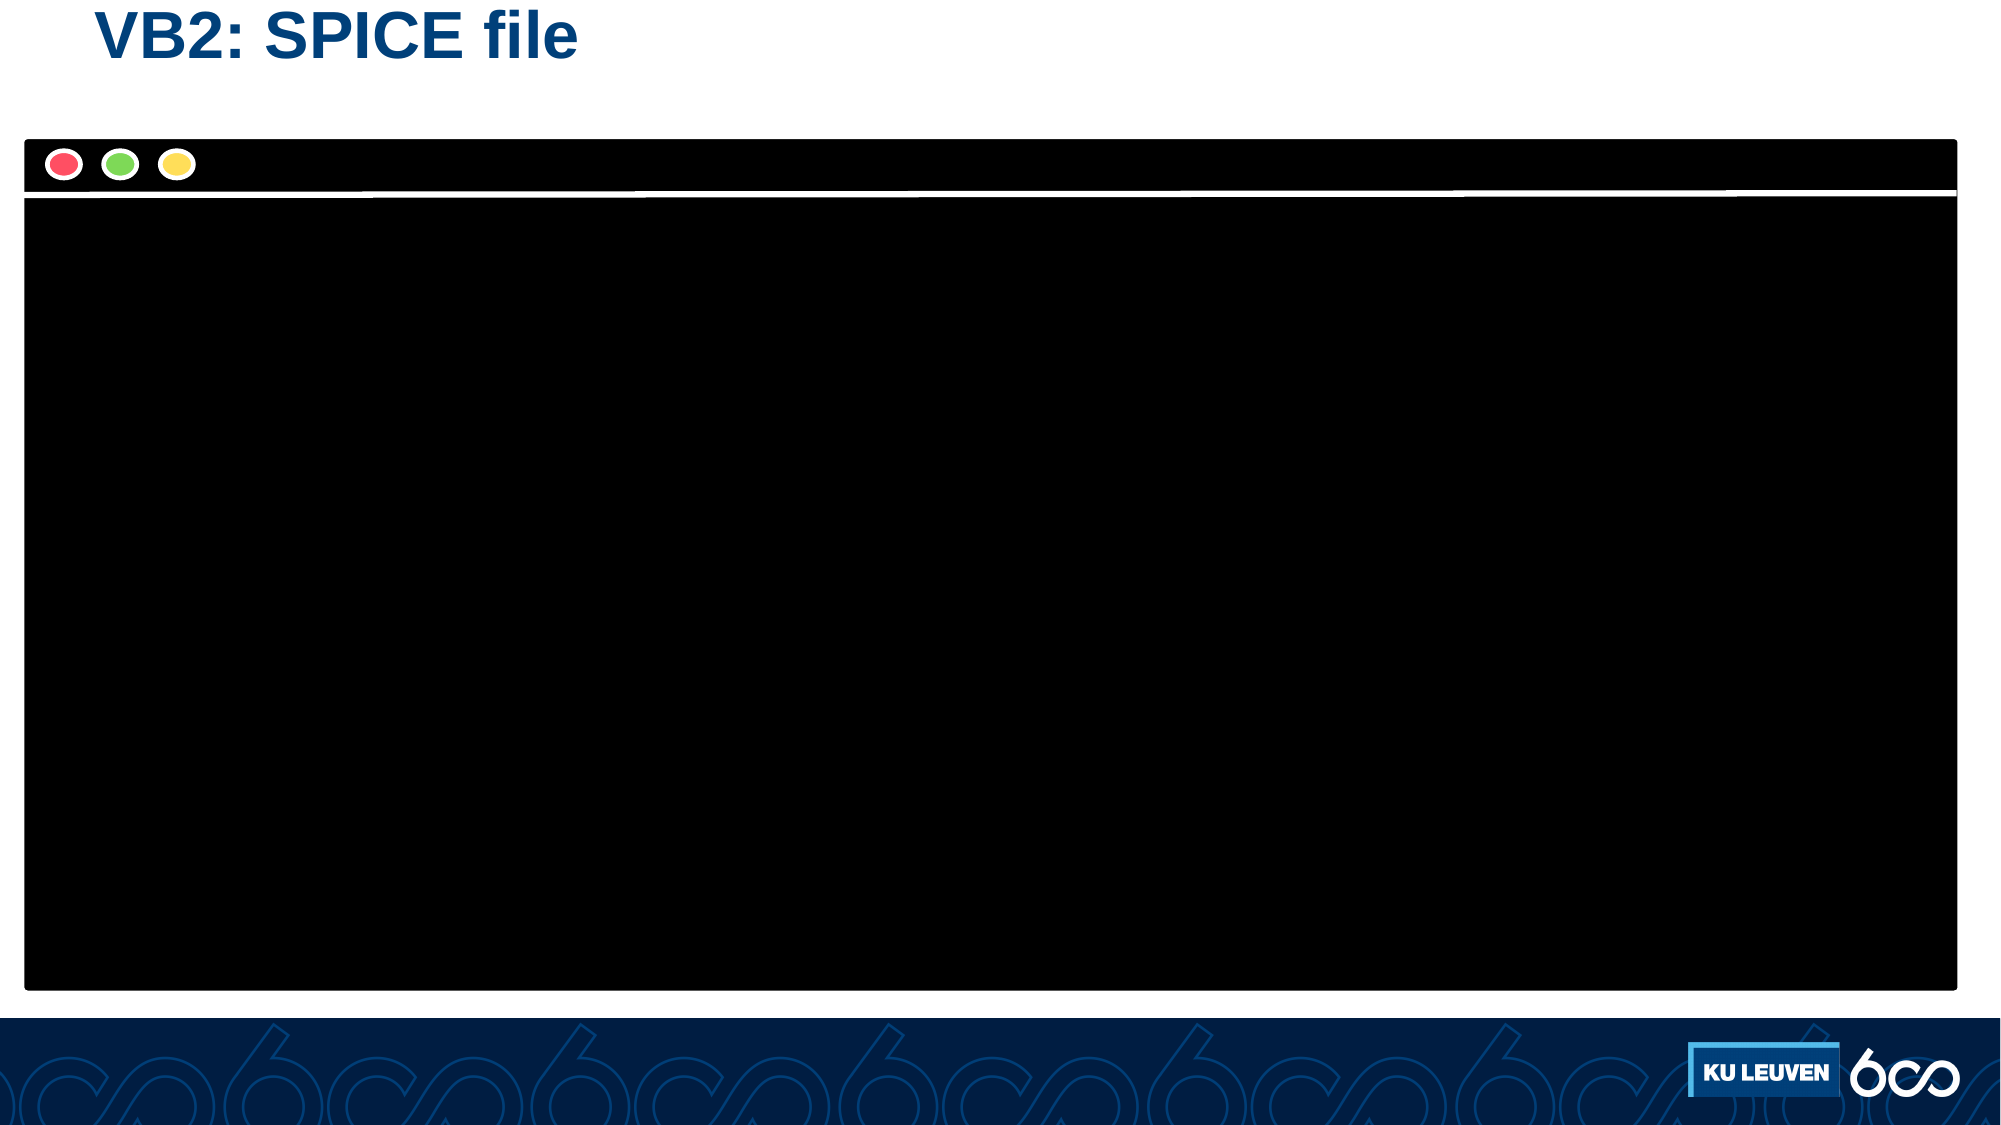

# VB2: SPICE file
* Class E amp 1M_M1         2 1 0 0 FDB33N25 L_L1         2 3  270uH  C_C1         2 0  176.9nF